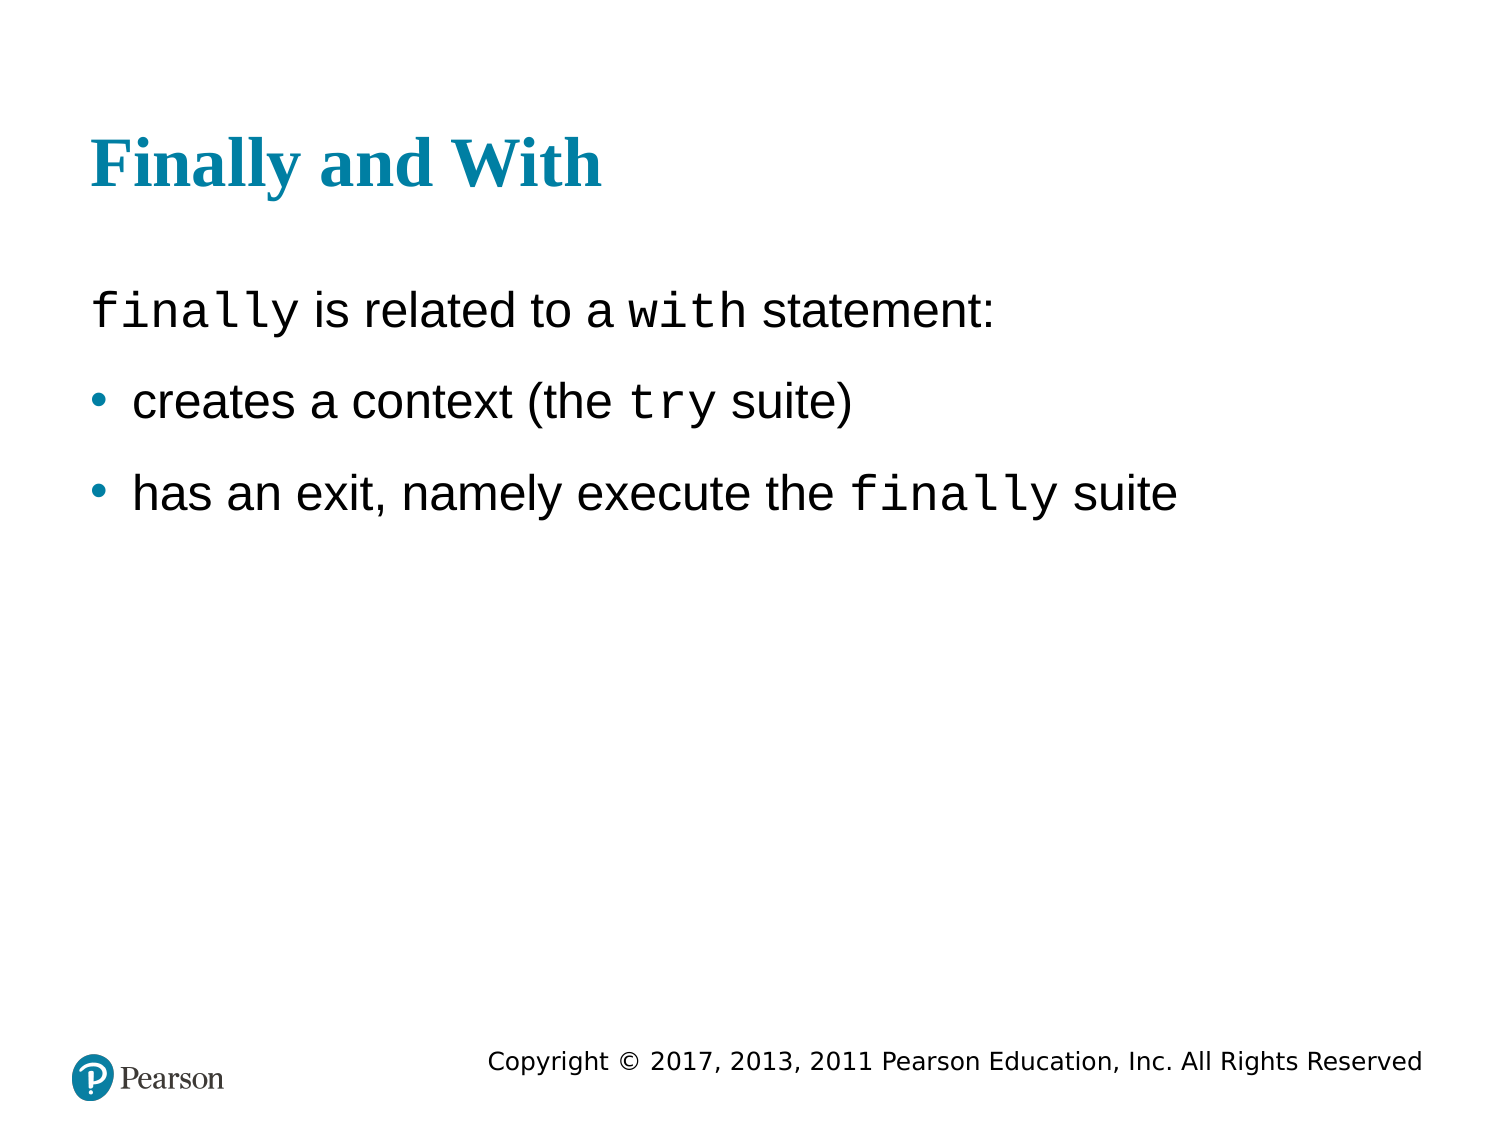

# Finally and With
finally is related to a with statement:
creates a context (the try suite)
has an exit, namely execute the finally suite